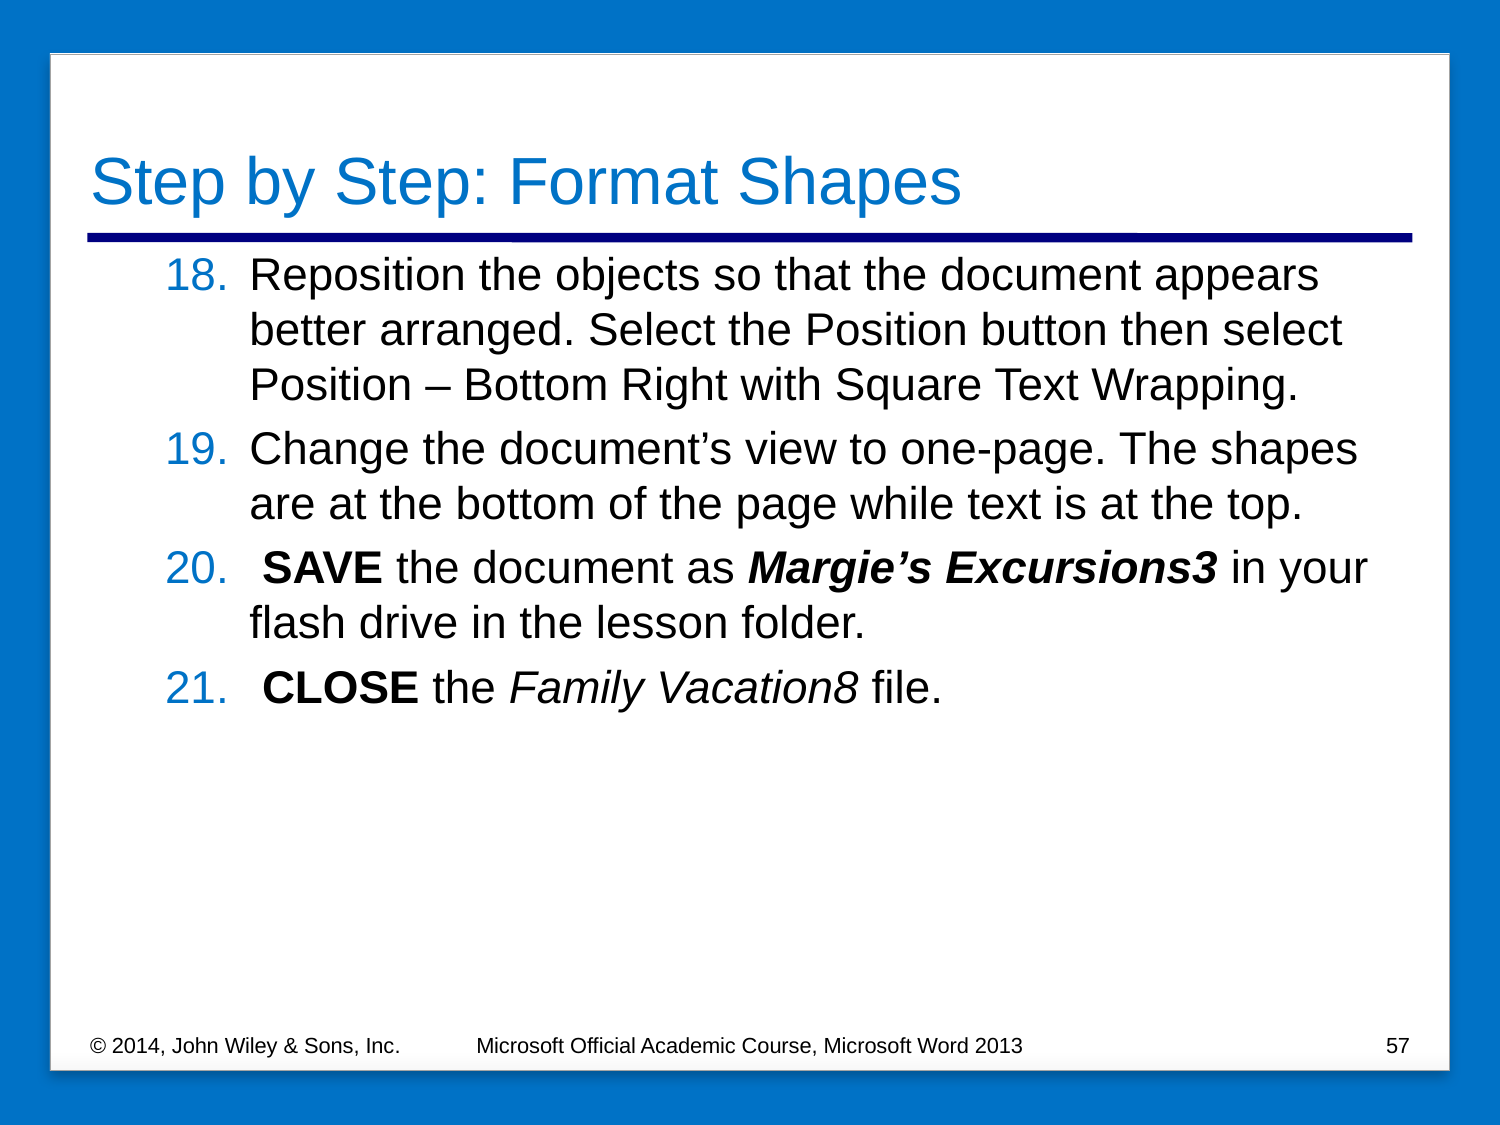

# Step by Step: Format Shapes
Reposition the objects so that the document appears better arranged. Select the Position button then select Position – Bottom Right with Square Text Wrapping.
Change the document’s view to one-page. The shapes are at the bottom of the page while text is at the top.
 SAVE the document as Margie’s Excursions3 in your flash drive in the lesson folder.
 CLOSE the Family Vacation8 file.
© 2014, John Wiley & Sons, Inc.
Microsoft Official Academic Course, Microsoft Word 2013
57